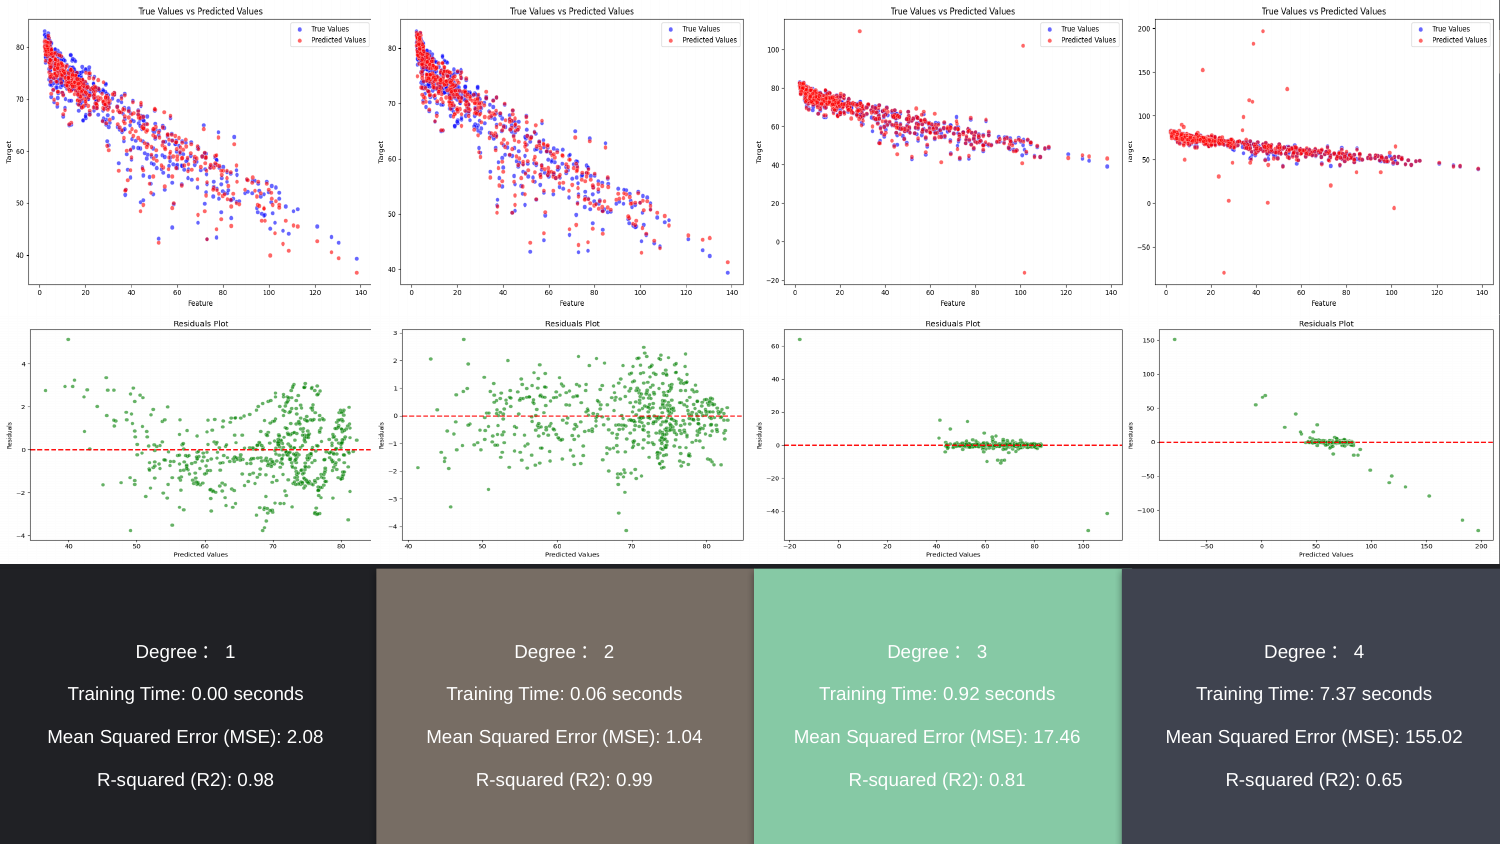

Degree：1
Training Time: 0.00 seconds
Mean Squared Error (MSE): 2.08
R-squared (R2): 0.98
Degree：2
Training Time: 0.06 seconds
Mean Squared Error (MSE): 1.04
R-squared (R2): 0.99
Degree：3
Training Time: 0.92 seconds
Mean Squared Error (MSE): 17.46
R-squared (R2): 0.81
Degree：4
Training Time: 7.37 seconds
Mean Squared Error (MSE): 155.02
R-squared (R2): 0.65